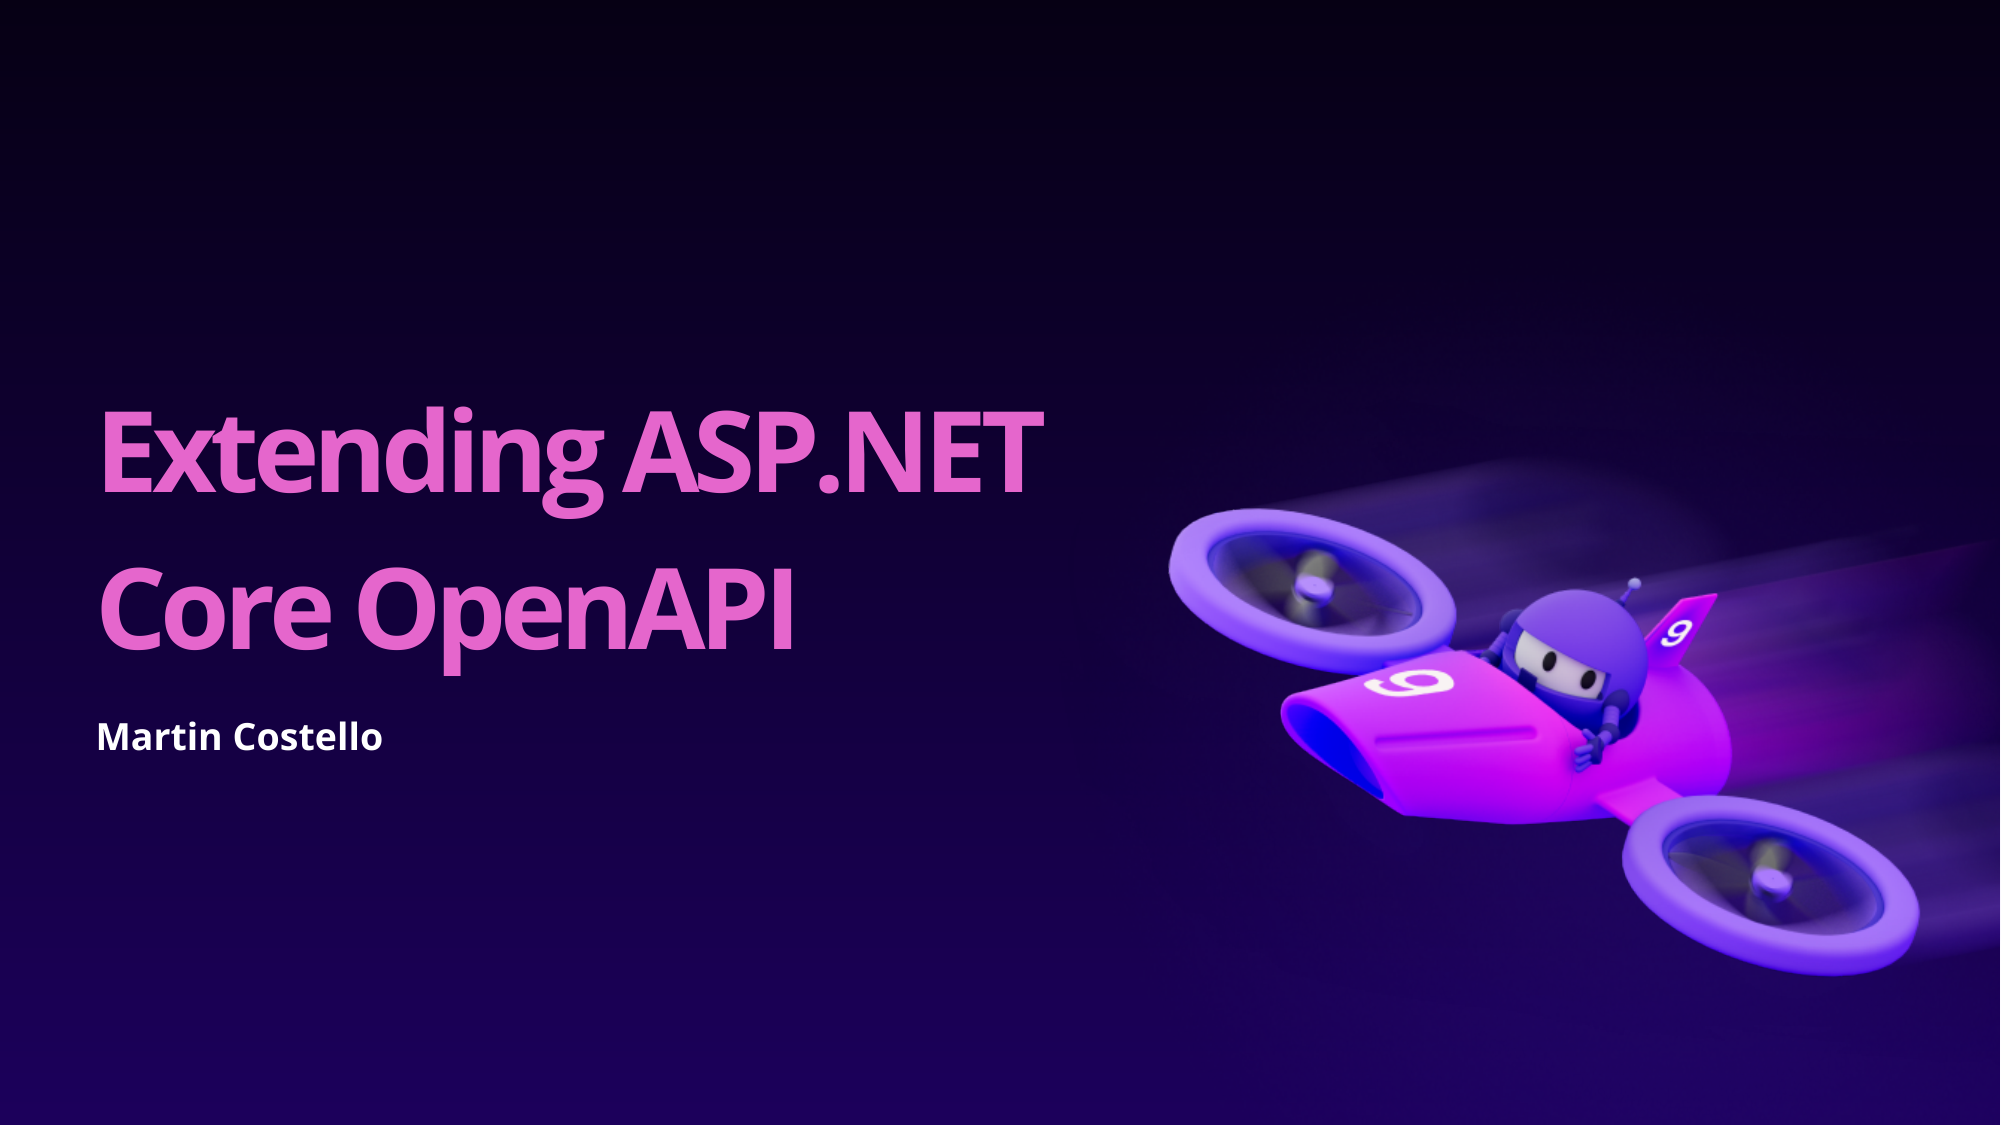

# Extending ASP.NET Core OpenAPI
Martin Costello